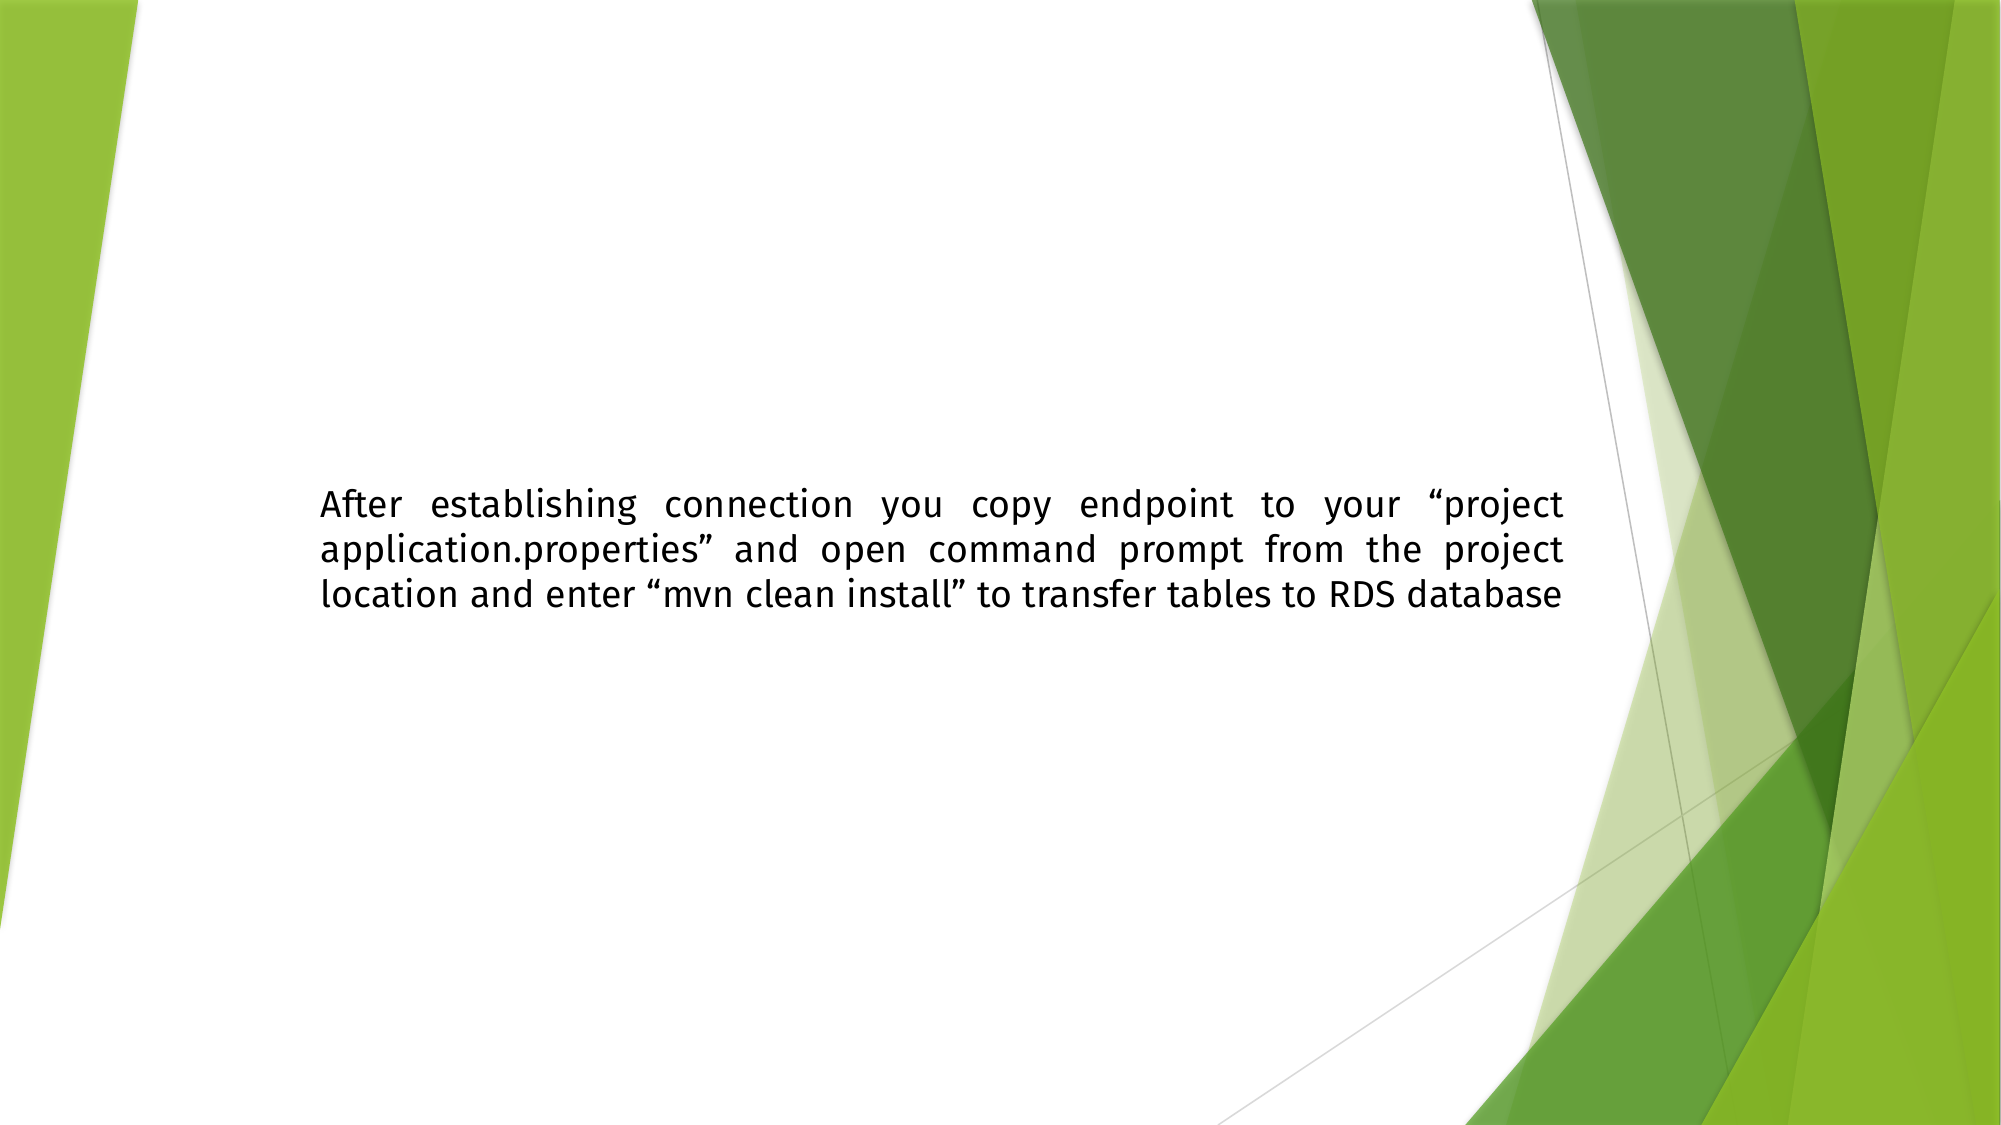

After establishing connection you copy endpoint to your “project application.properties” and open command prompt from the project location and enter “mvn clean install” to transfer tables to RDS database